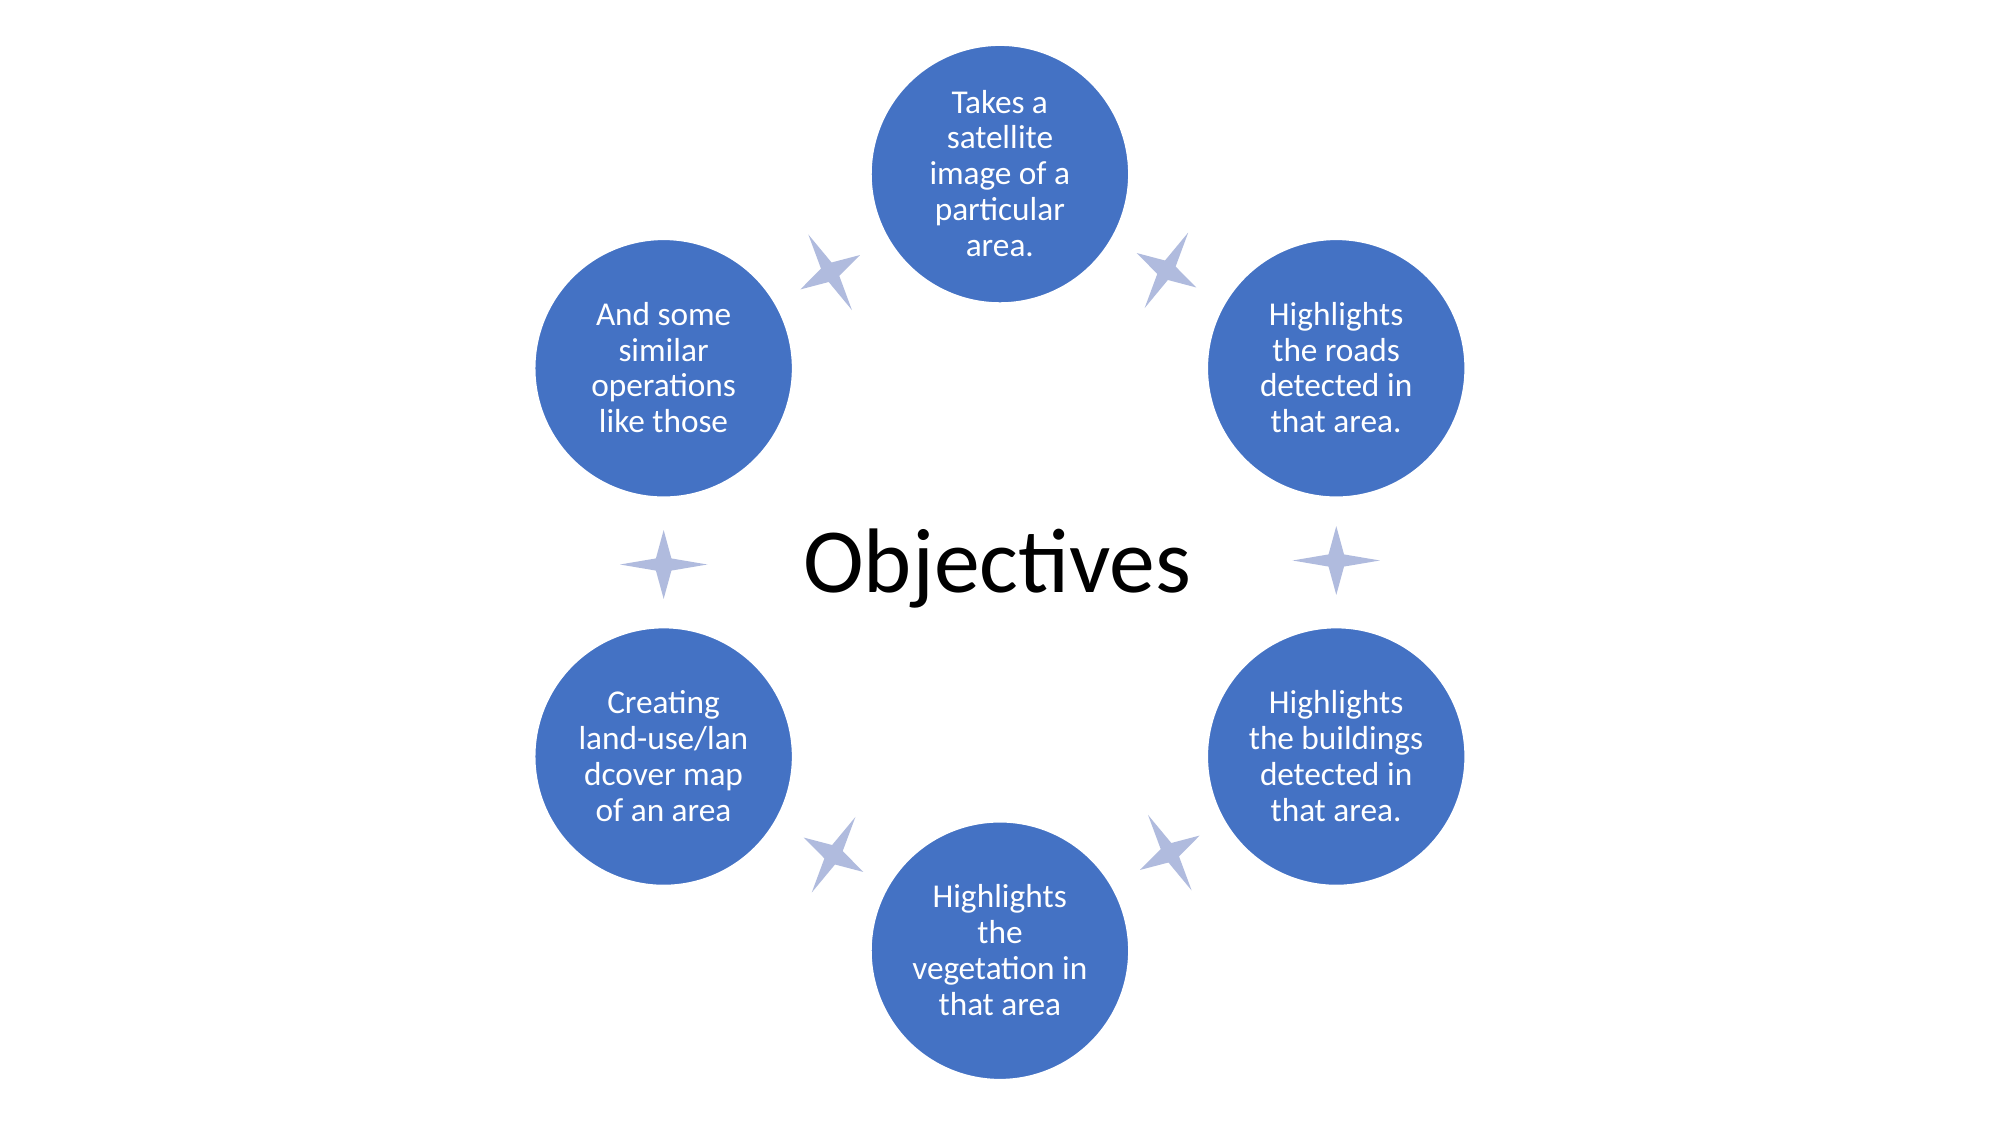

Takes a satellite image of a particular area.

Highlights the roads detected in that area.

Highlights the buildings detected in that area.

Highlights the vegetation in that area

Creating land-use/landcover map of an area

And some similar operations like those

# Objectives